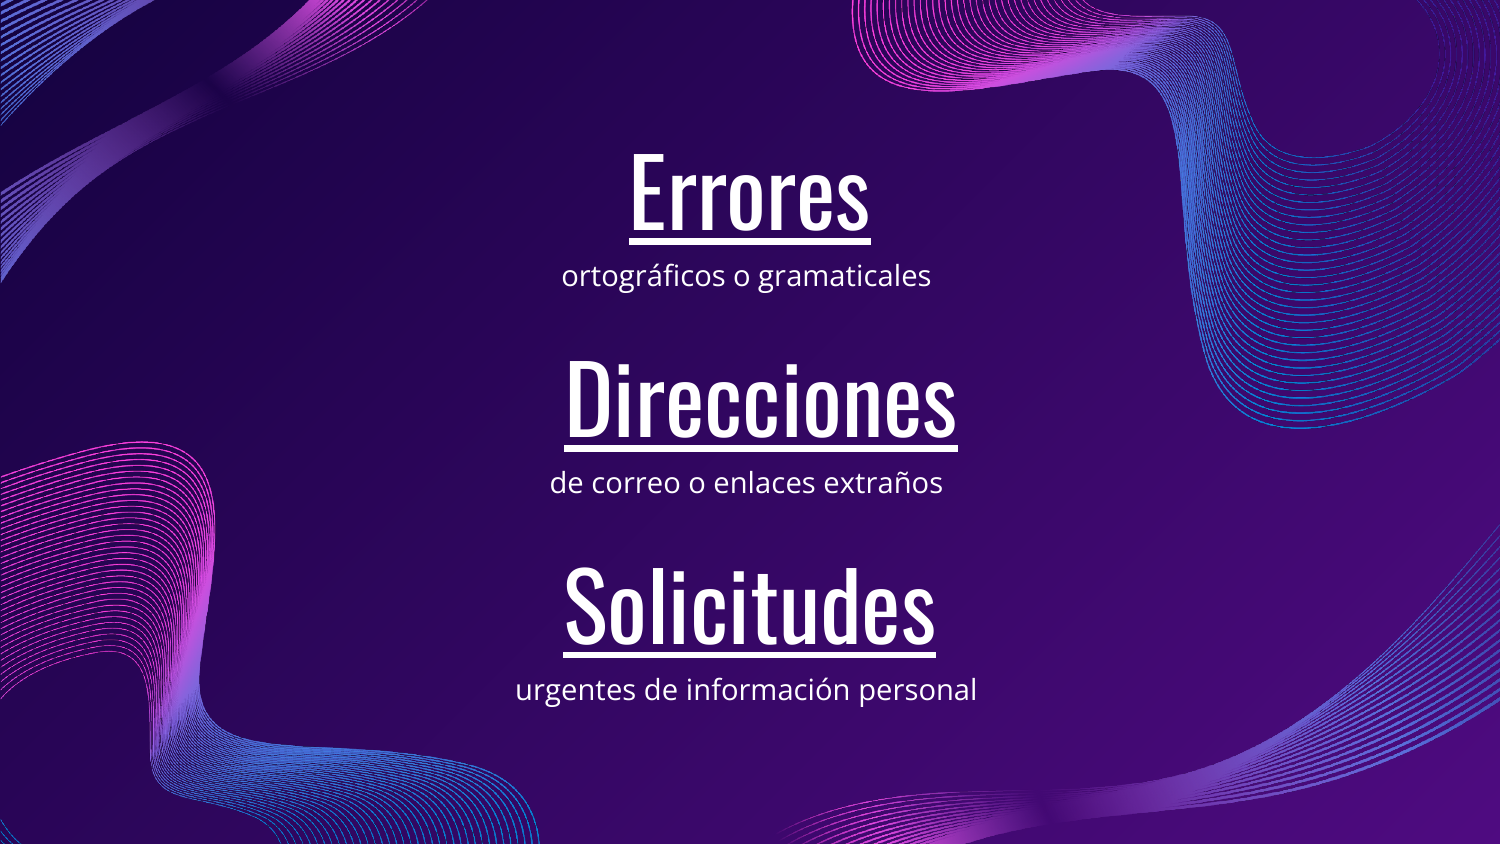

# Errores
ortográficos o gramaticales
Direcciones
de correo o enlaces extraños
Solicitudes
urgentes de información personal